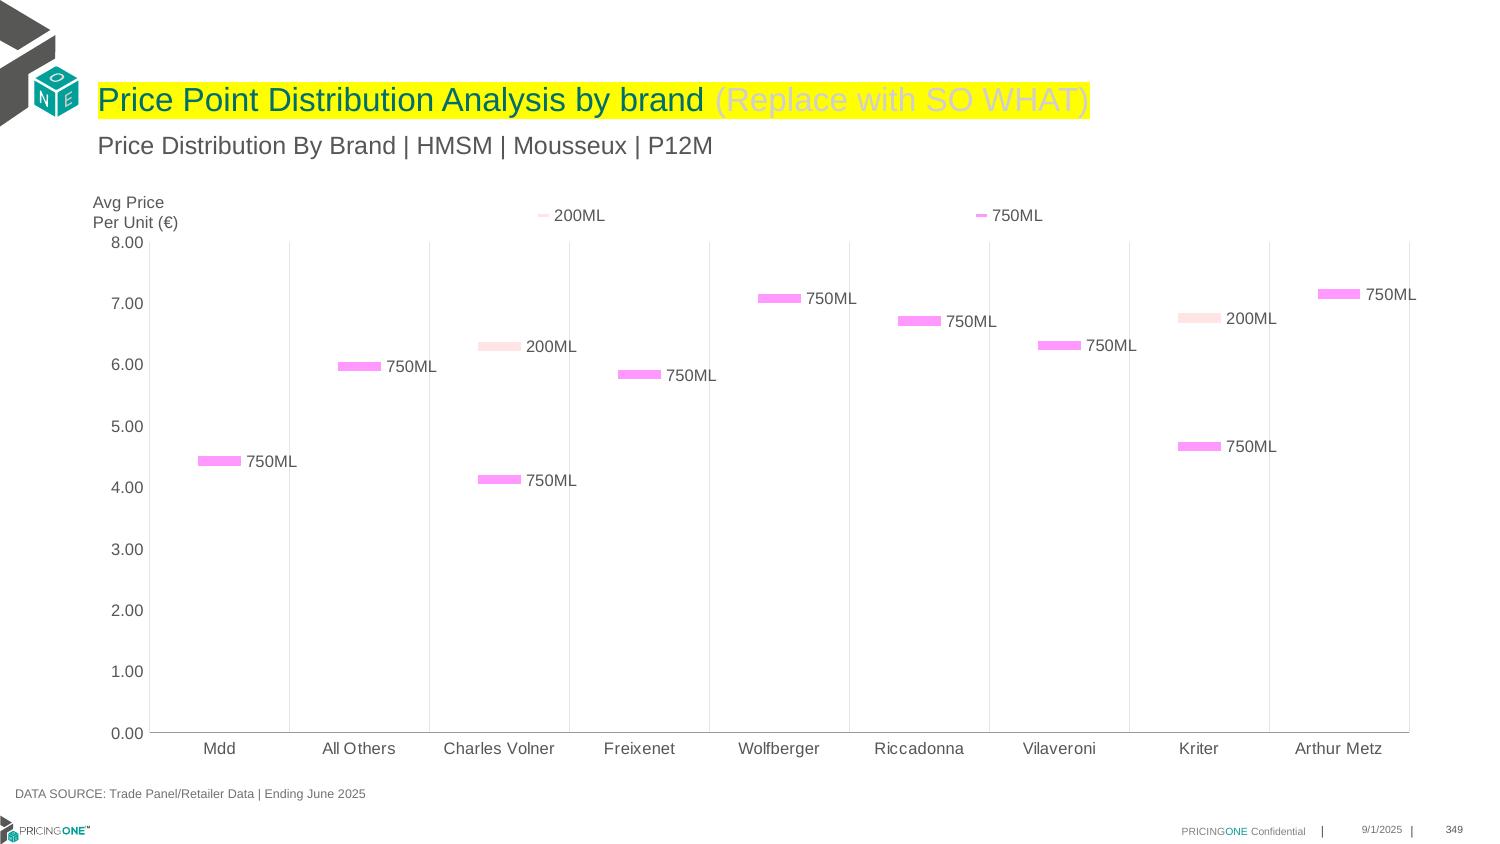

# Price Point Distribution Analysis by brand (Replace with SO WHAT)
Price Distribution By Brand | HMSM | Mousseux | P12M

### Chart

| Category | 200ML | 750ML |
|---|---|---|
| Mdd | None | 4.4323 |
| All Others | None | 5.9724 |
| Charles Volner | 6.2973 | 4.124 |
| Freixenet | None | 5.8353 |
| Wolfberger | None | 7.0829 |
| Riccadonna | None | 6.7093 |
| Vilaveroni | None | 6.3137 |
| Kriter | 6.7573 | 4.6666 |
| Arthur Metz | None | 7.1505 |
Avg Price
Per Unit (€)
DATA SOURCE: Trade Panel/Retailer Data | Ending June 2025
9/1/2025
349